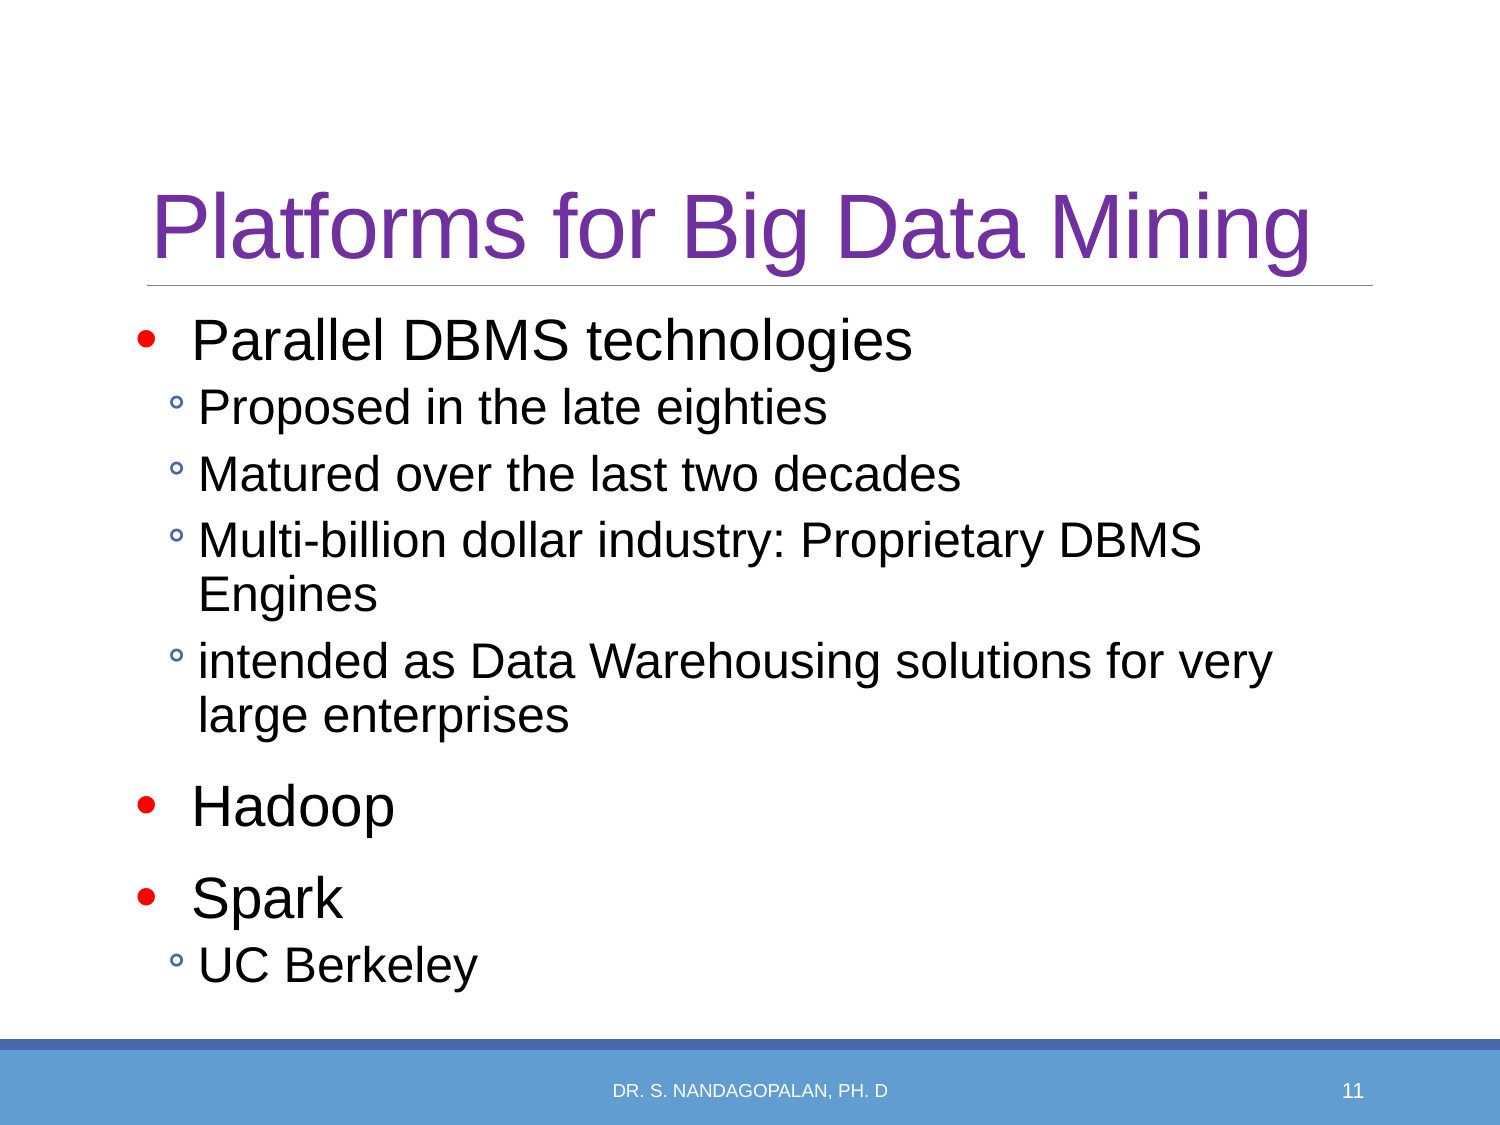

# Platforms for Big Data Mining
Parallel DBMS technologies
Proposed in the late eighties
Matured over the last two decades
Multi-billion dollar industry: Proprietary DBMS Engines
intended as Data Warehousing solutions for very large enterprises
Hadoop
Spark
UC Berkeley

Dr. S. Nandagopalan, Ph. D
11